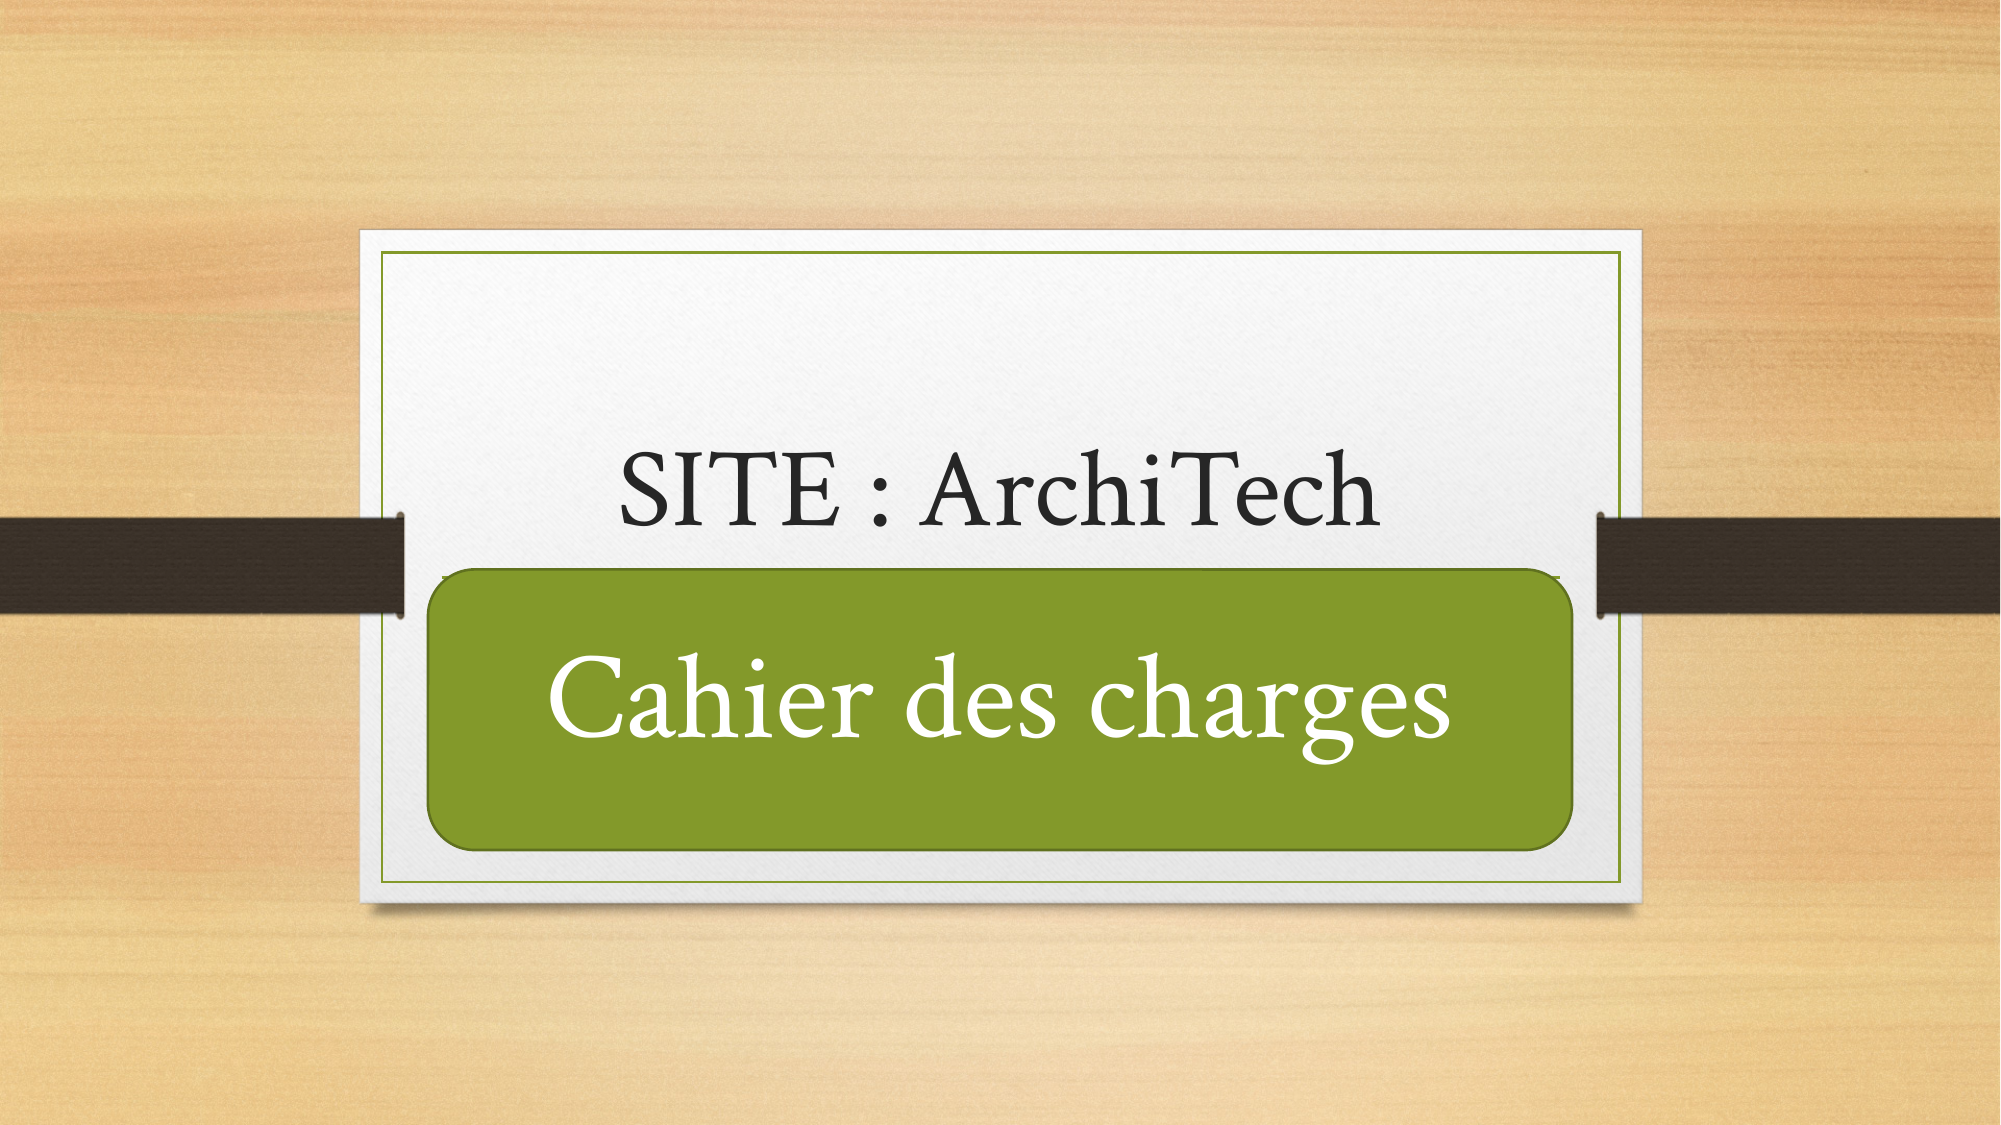

# SITE : ArchiTech
Cahier des charges